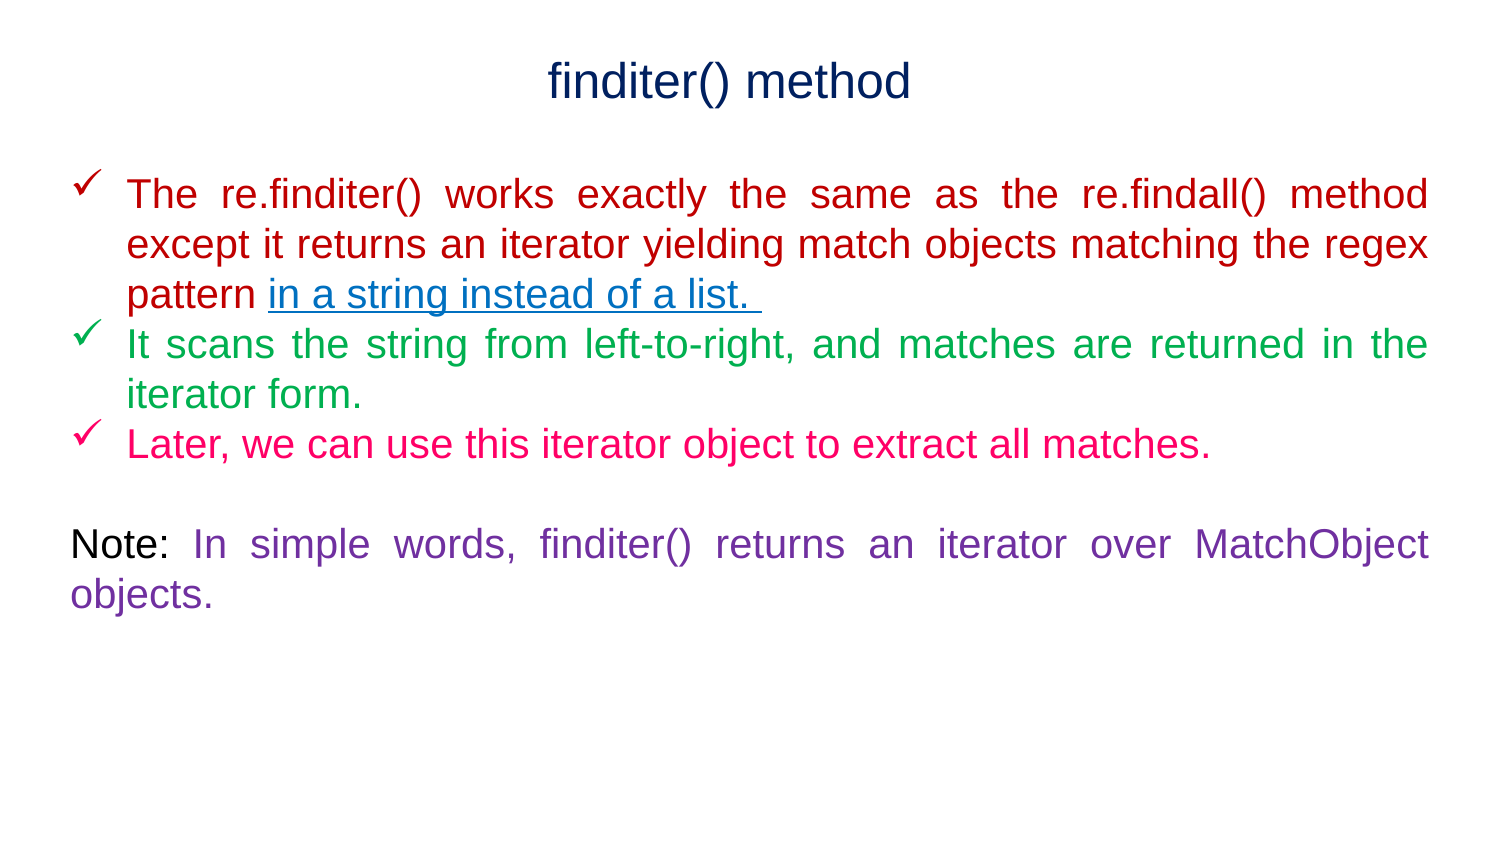

finditer() method
The re.finditer() works exactly the same as the re.findall() method except it returns an iterator yielding match objects matching the regex pattern in a string instead of a list.
It scans the string from left-to-right, and matches are returned in the iterator form.
Later, we can use this iterator object to extract all matches.

Note: In simple words, finditer() returns an iterator over MatchObject objects.